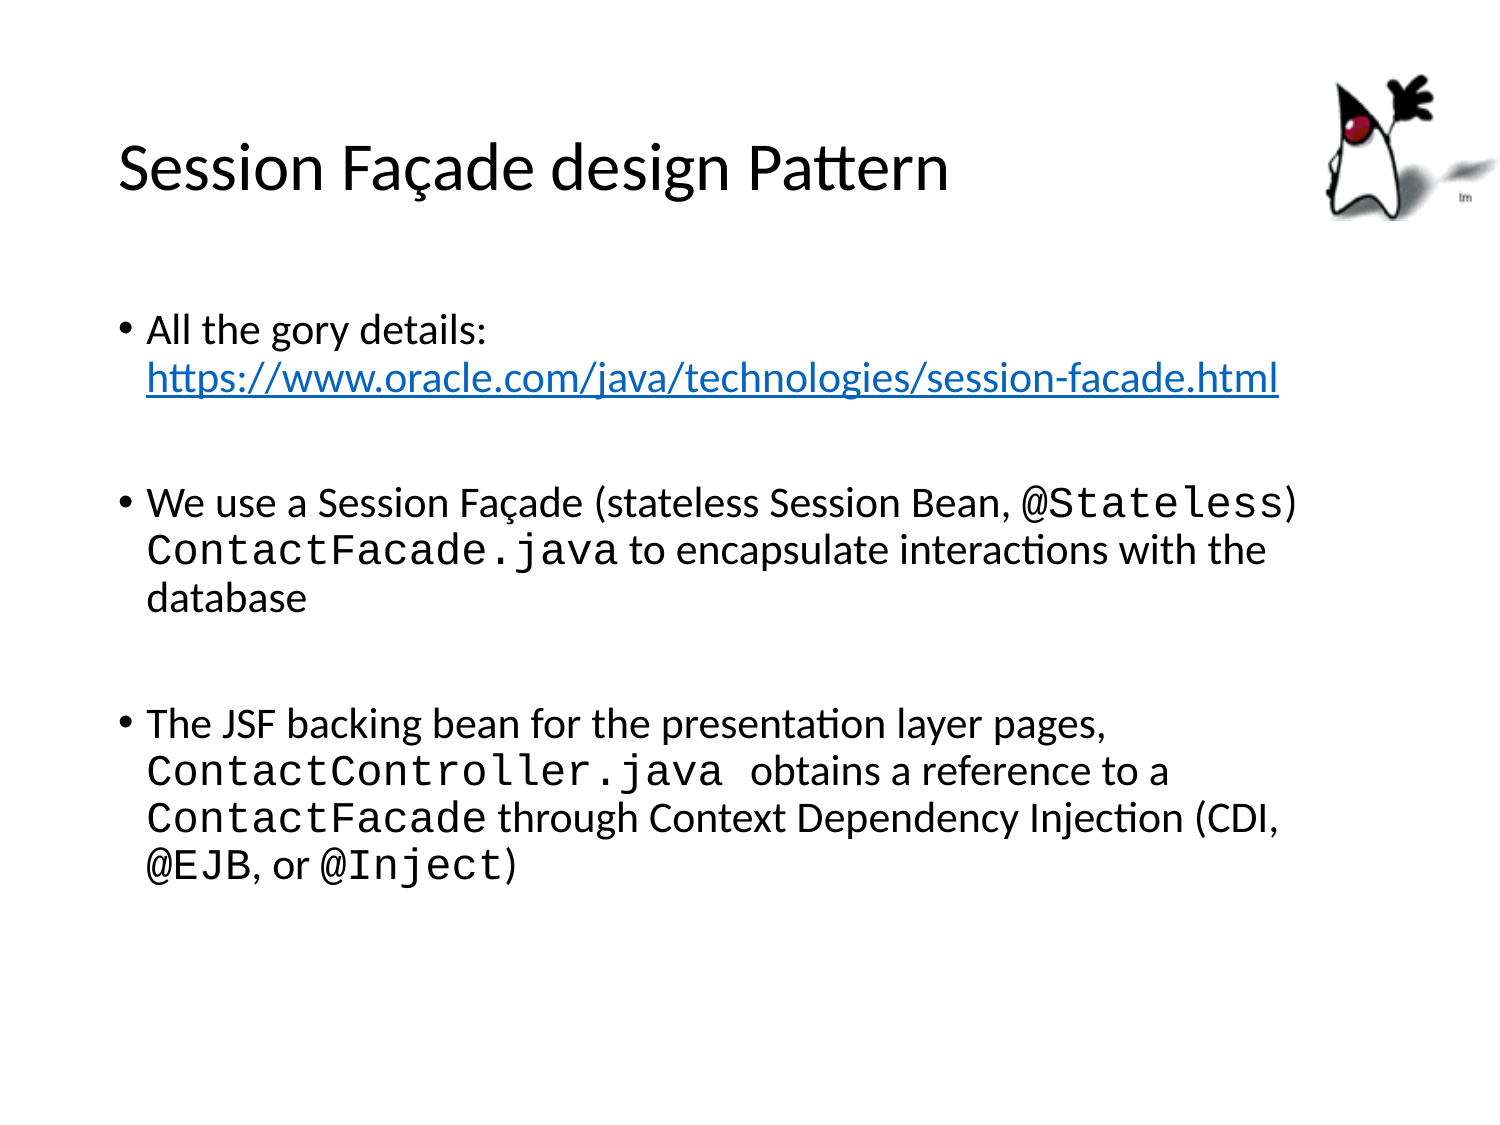

# Session Façade design Pattern
All the gory details: https://www.oracle.com/java/technologies/session-facade.html

We use a Session Façade (stateless Session Bean, @Stateless) ContactFacade.java to encapsulate interactions with the database

The JSF backing bean for the presentation layer pages, ContactController.java obtains a reference to a ContactFacade through Context Dependency Injection (CDI, @EJB, or @Inject)